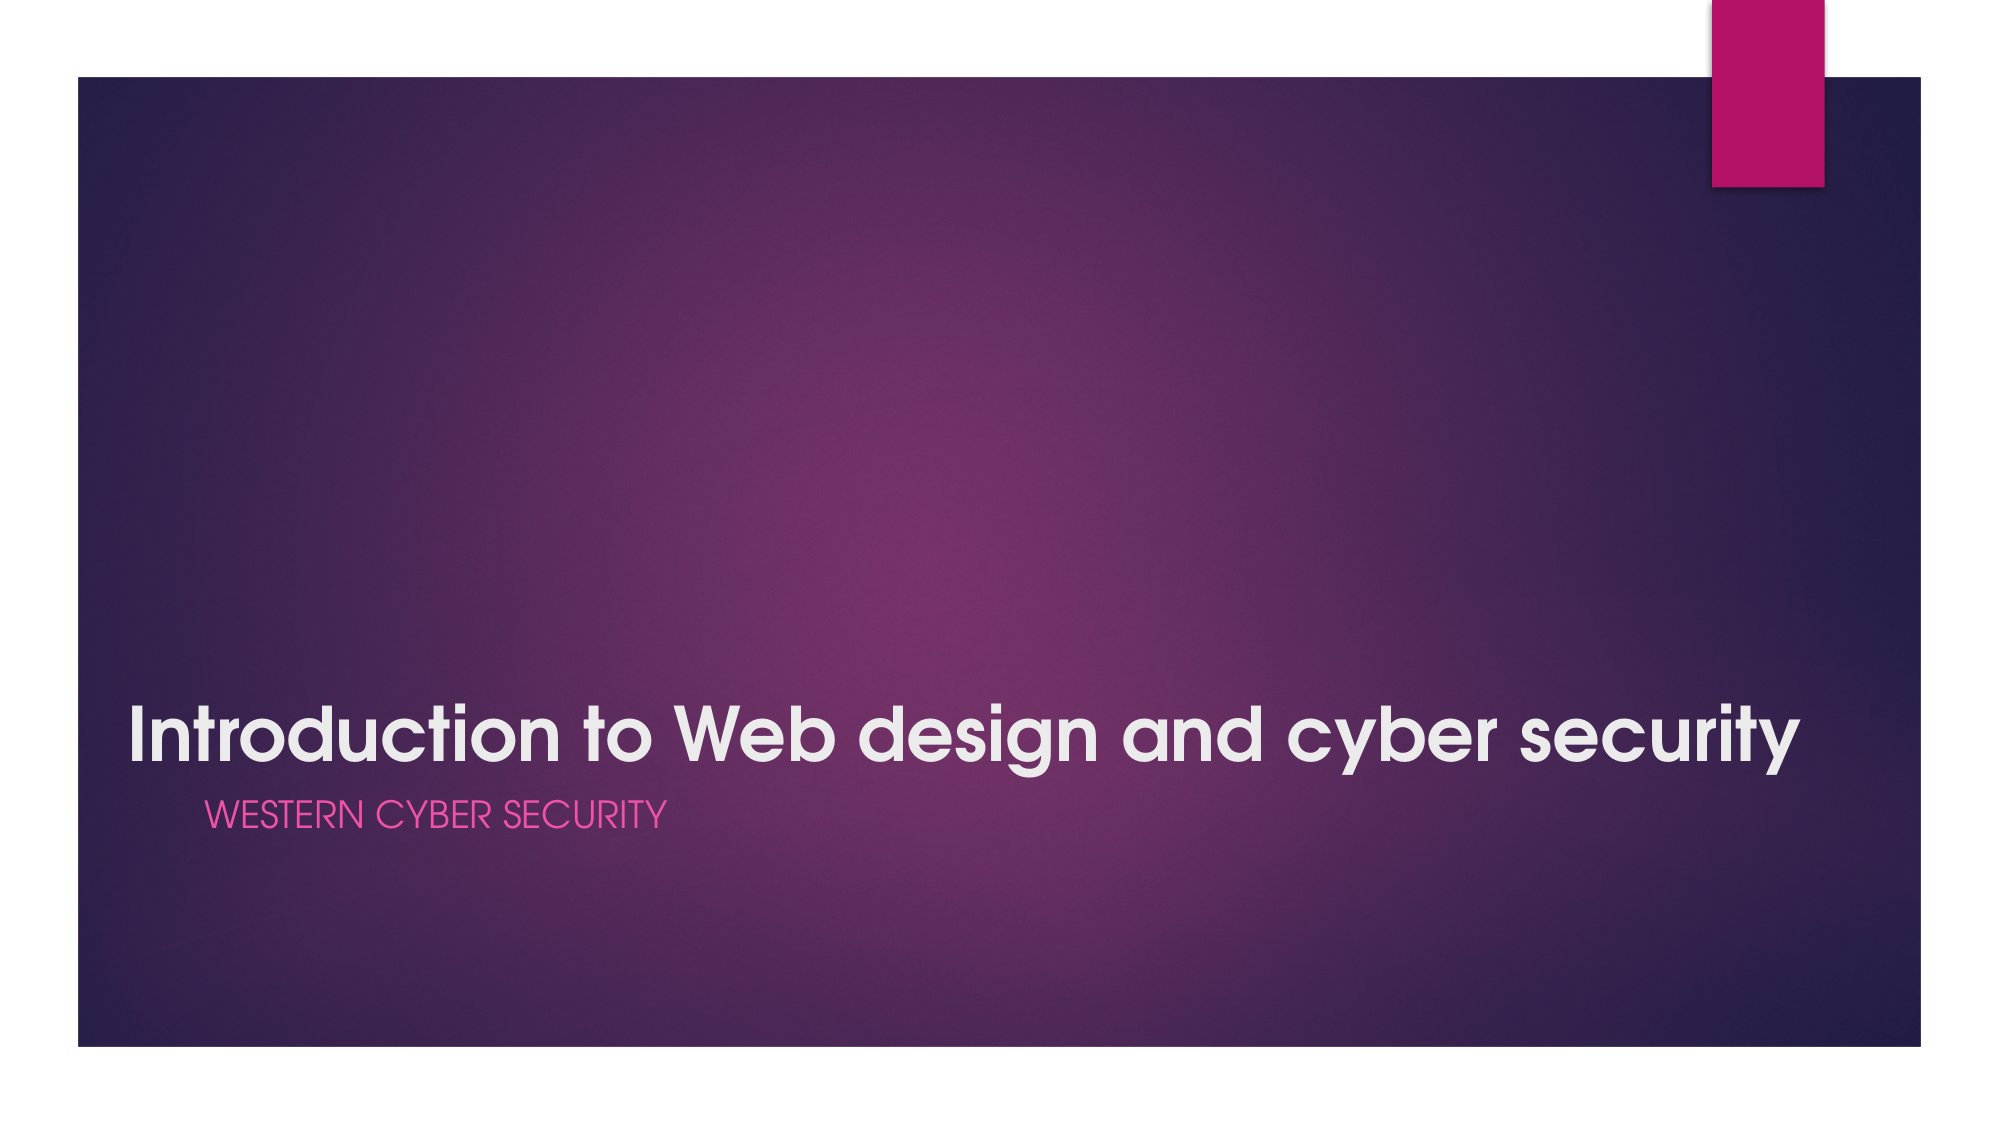

# Introduction to Web design and cyber security
Western cyber security